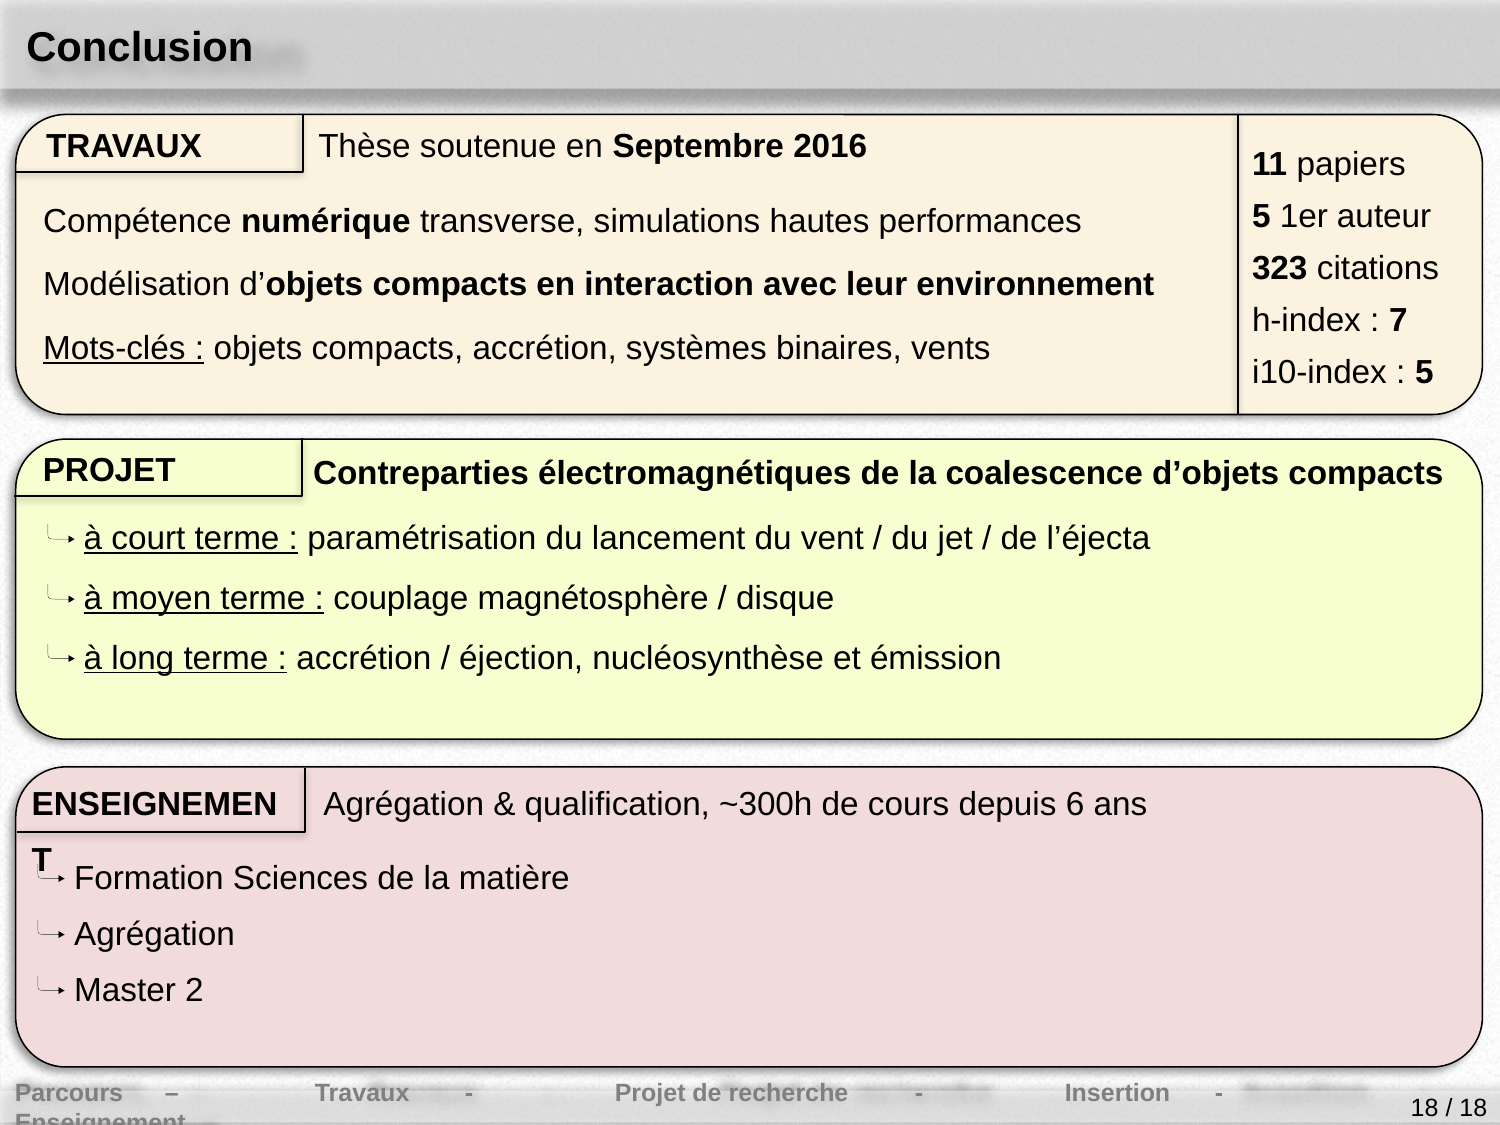

Conclusion
Travaux

Thèse soutenue en Septembre 2016

11 papiers
5 1er auteur
323 citations
h-index : 7
i10-index : 5

Compétence numérique transverse, simulations hautes performances

Modélisation d’objets compacts en interaction avec leur environnement

Mots-clés : objets compacts, accrétion, systèmes binaires, vents
Projet
Contreparties électromagnétiques de la coalescence d’objets compacts

 à court terme : paramétrisation du lancement du vent / du jet / de l’éjecta
 à moyen terme : couplage magnétosphère / disque
 à long terme : accrétion / éjection, nucléosynthèse et émission

Enseignement

Agrégation & qualification, ~300h de cours depuis 6 ans

 Formation Sciences de la matière
 Agrégation
 Master 2

18 / 18
Parcours	–	Travaux	-	Projet de recherche	-	Insertion	-	Enseignement